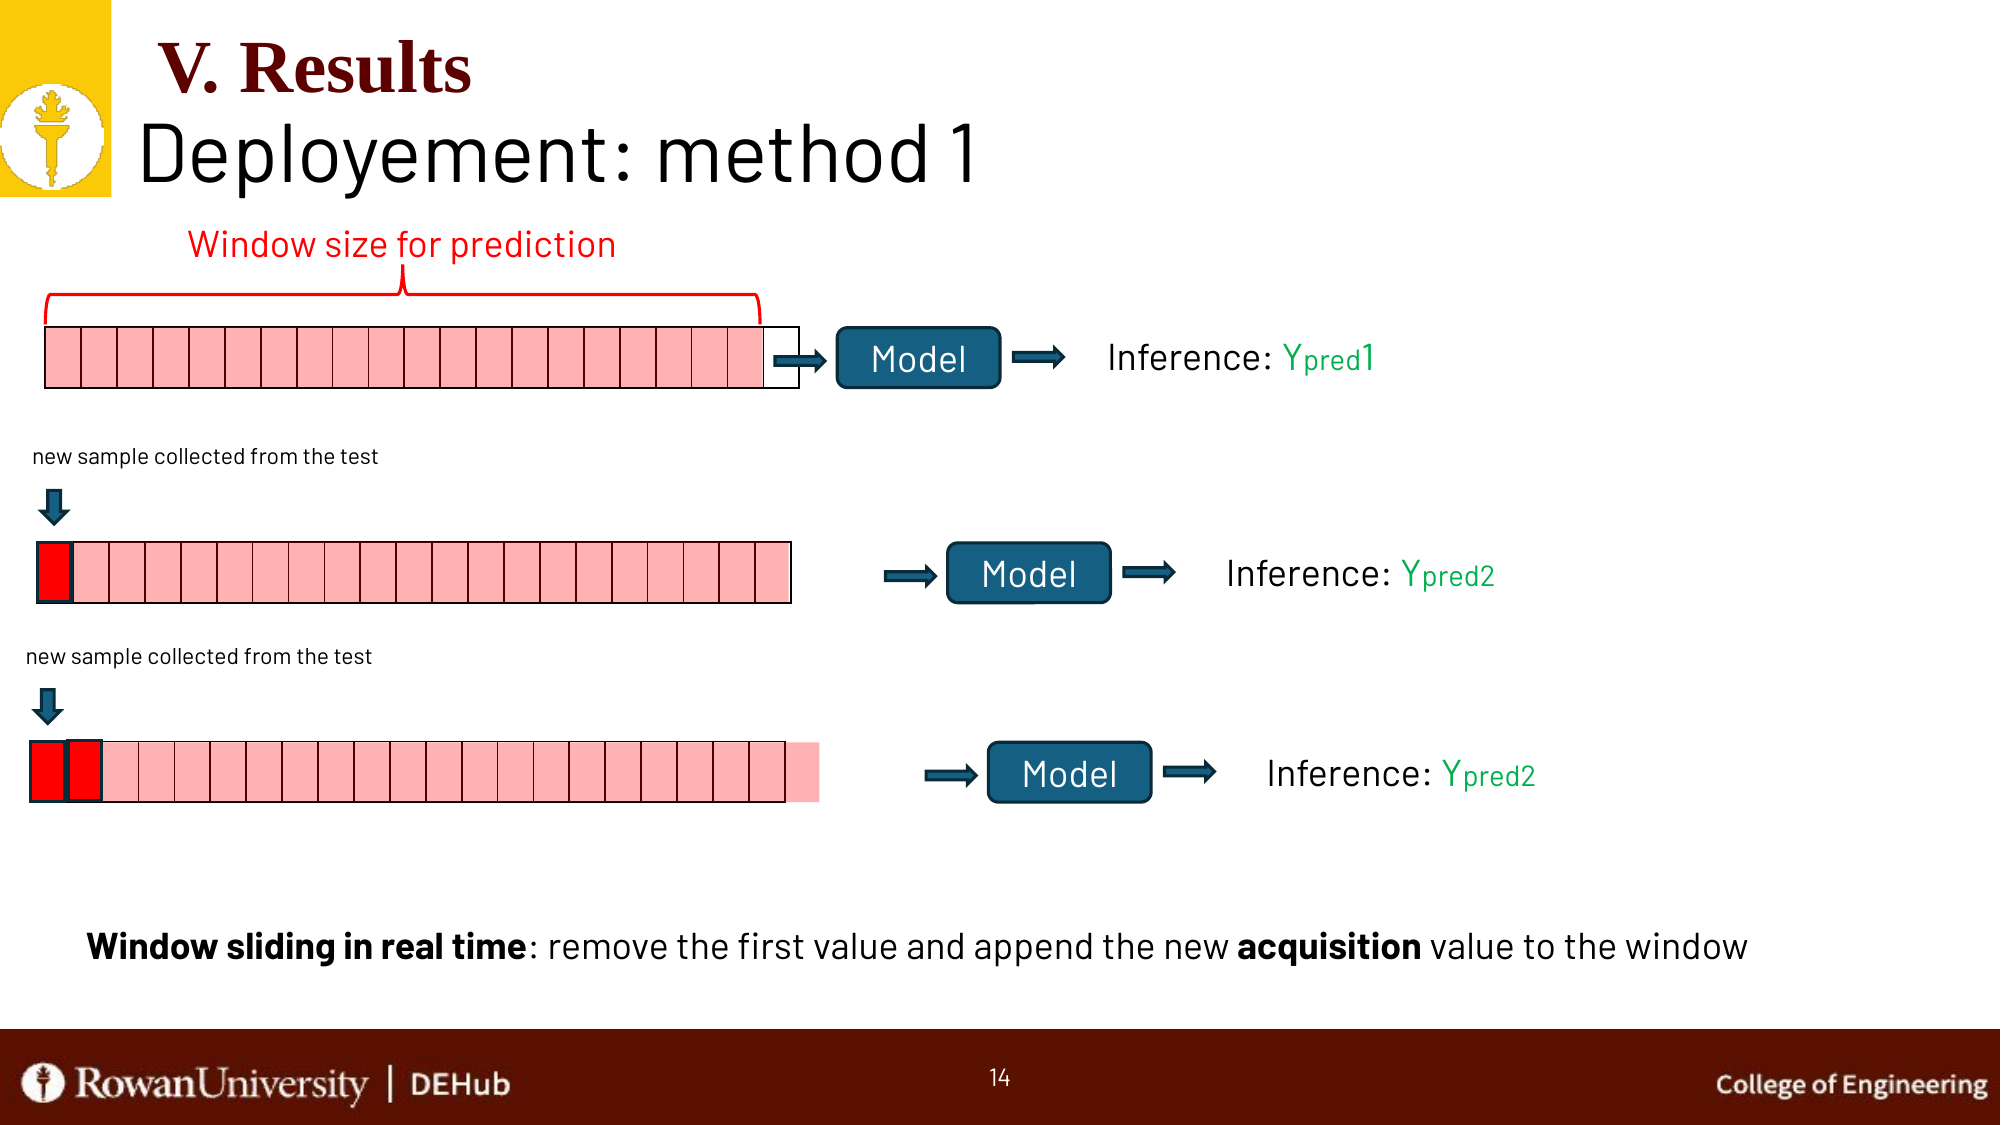

V. Results
Deployement: method 1
Window size for prediction
Inference: Ypred1
|  |  |  |  |  |  |  |  |  |  |  |  |  |  |  |  |  |  |  |  |  |
| --- | --- | --- | --- | --- | --- | --- | --- | --- | --- | --- | --- | --- | --- | --- | --- | --- | --- | --- | --- | --- |

Model

new sample collected from the test

|  |  |  |  |  |  |  |  |  |  |  |  |  |  |  |  |  |  |  |  |  |
| --- | --- | --- | --- | --- | --- | --- | --- | --- | --- | --- | --- | --- | --- | --- | --- | --- | --- | --- | --- | --- |
Inference: Ypred2
Model

new sample collected from the test

|  |  |  |  |  |  |  |  |  |  |  |  |  |  |  |  |  |  |  |  |  |
| --- | --- | --- | --- | --- | --- | --- | --- | --- | --- | --- | --- | --- | --- | --- | --- | --- | --- | --- | --- | --- |
Inference: Ypred2

Model

Window sliding in real time: remove the first value and append the new acquisition value to the window
14